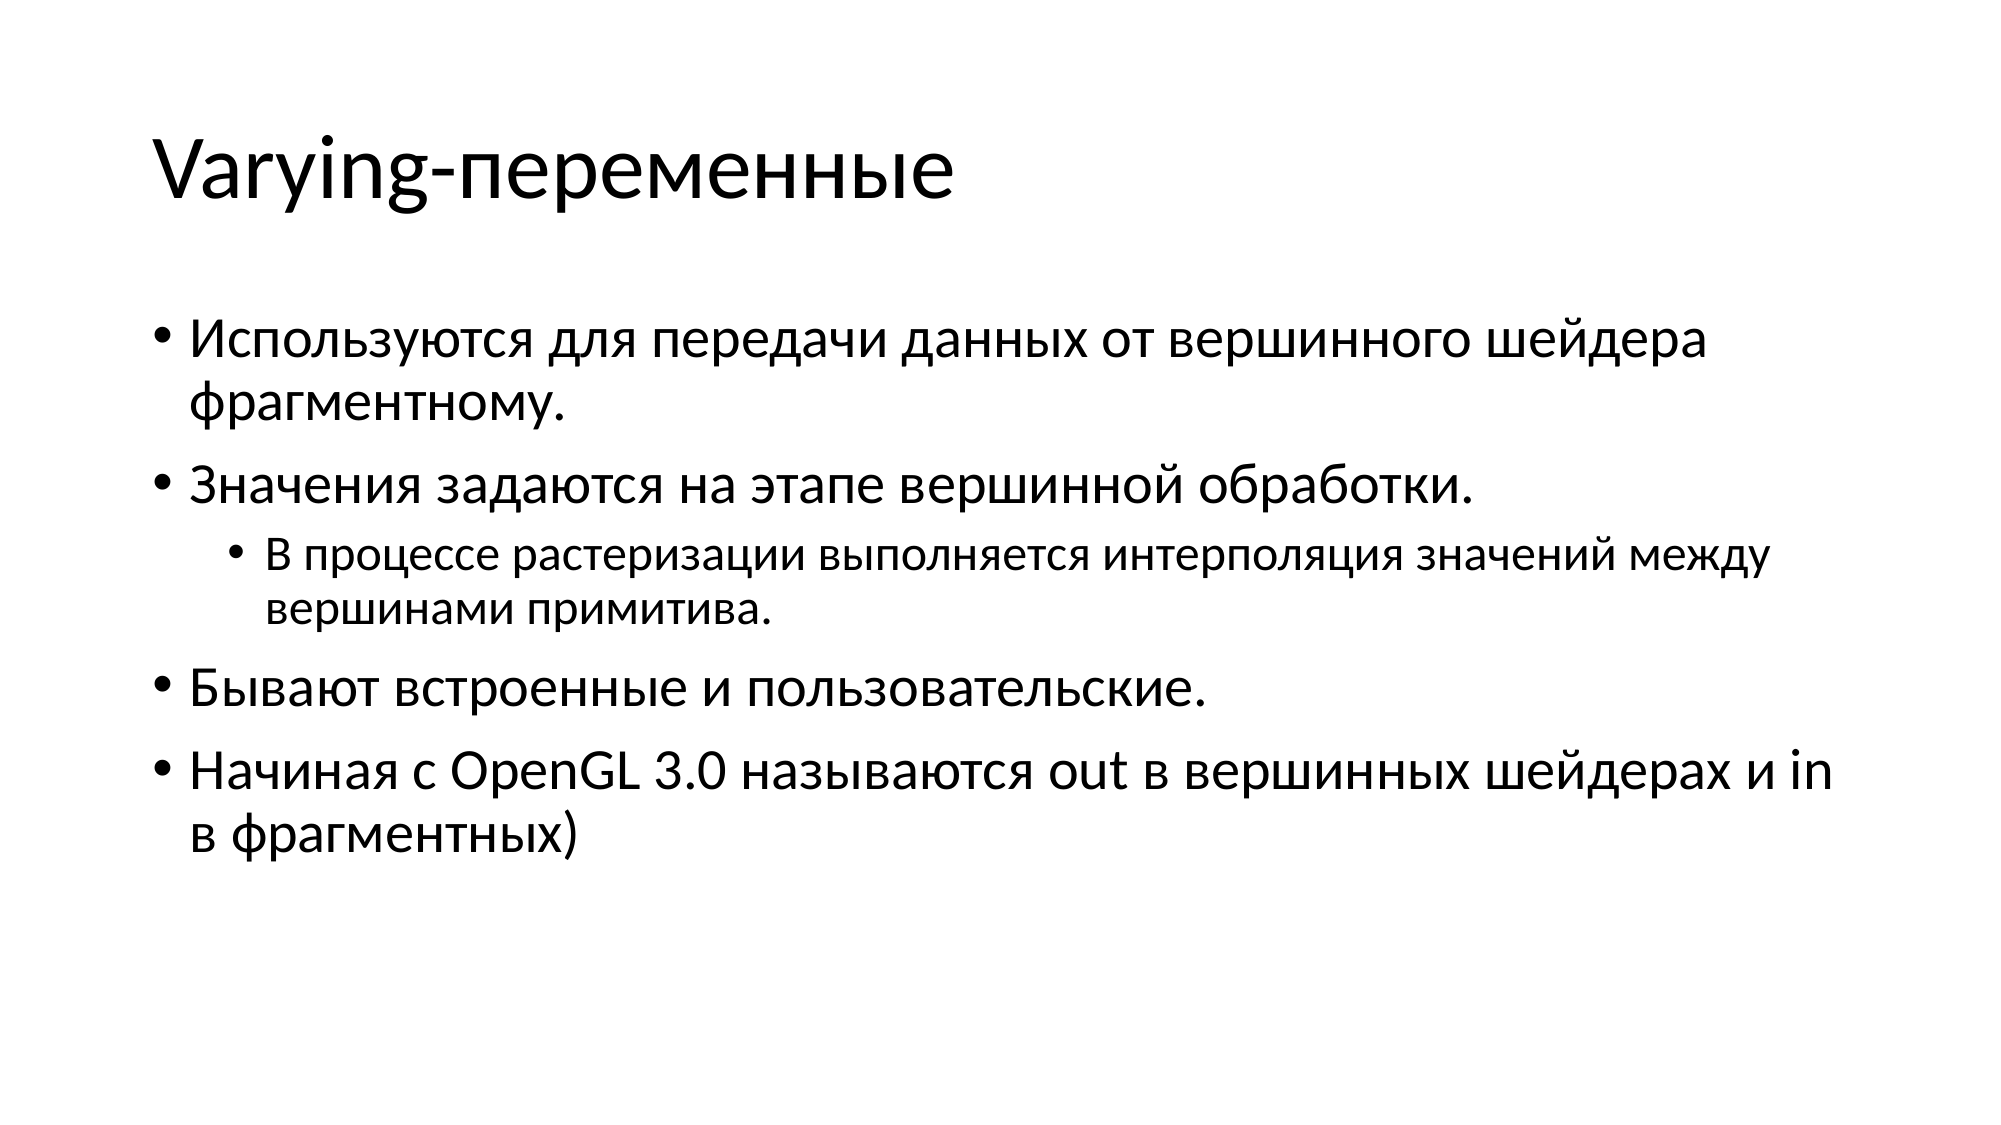

# Varying-переменные
Используются для передачи данных от вершинного шейдера фрагментному.
Значения задаются на этапе вершинной обработки.
В процессе растеризации выполняется интерполяция значений между вершинами примитива.
Бывают встроенные и пользовательские.
Начиная с OpenGL 3.0 называются out в вершинных шейдерах и in в фрагментных)